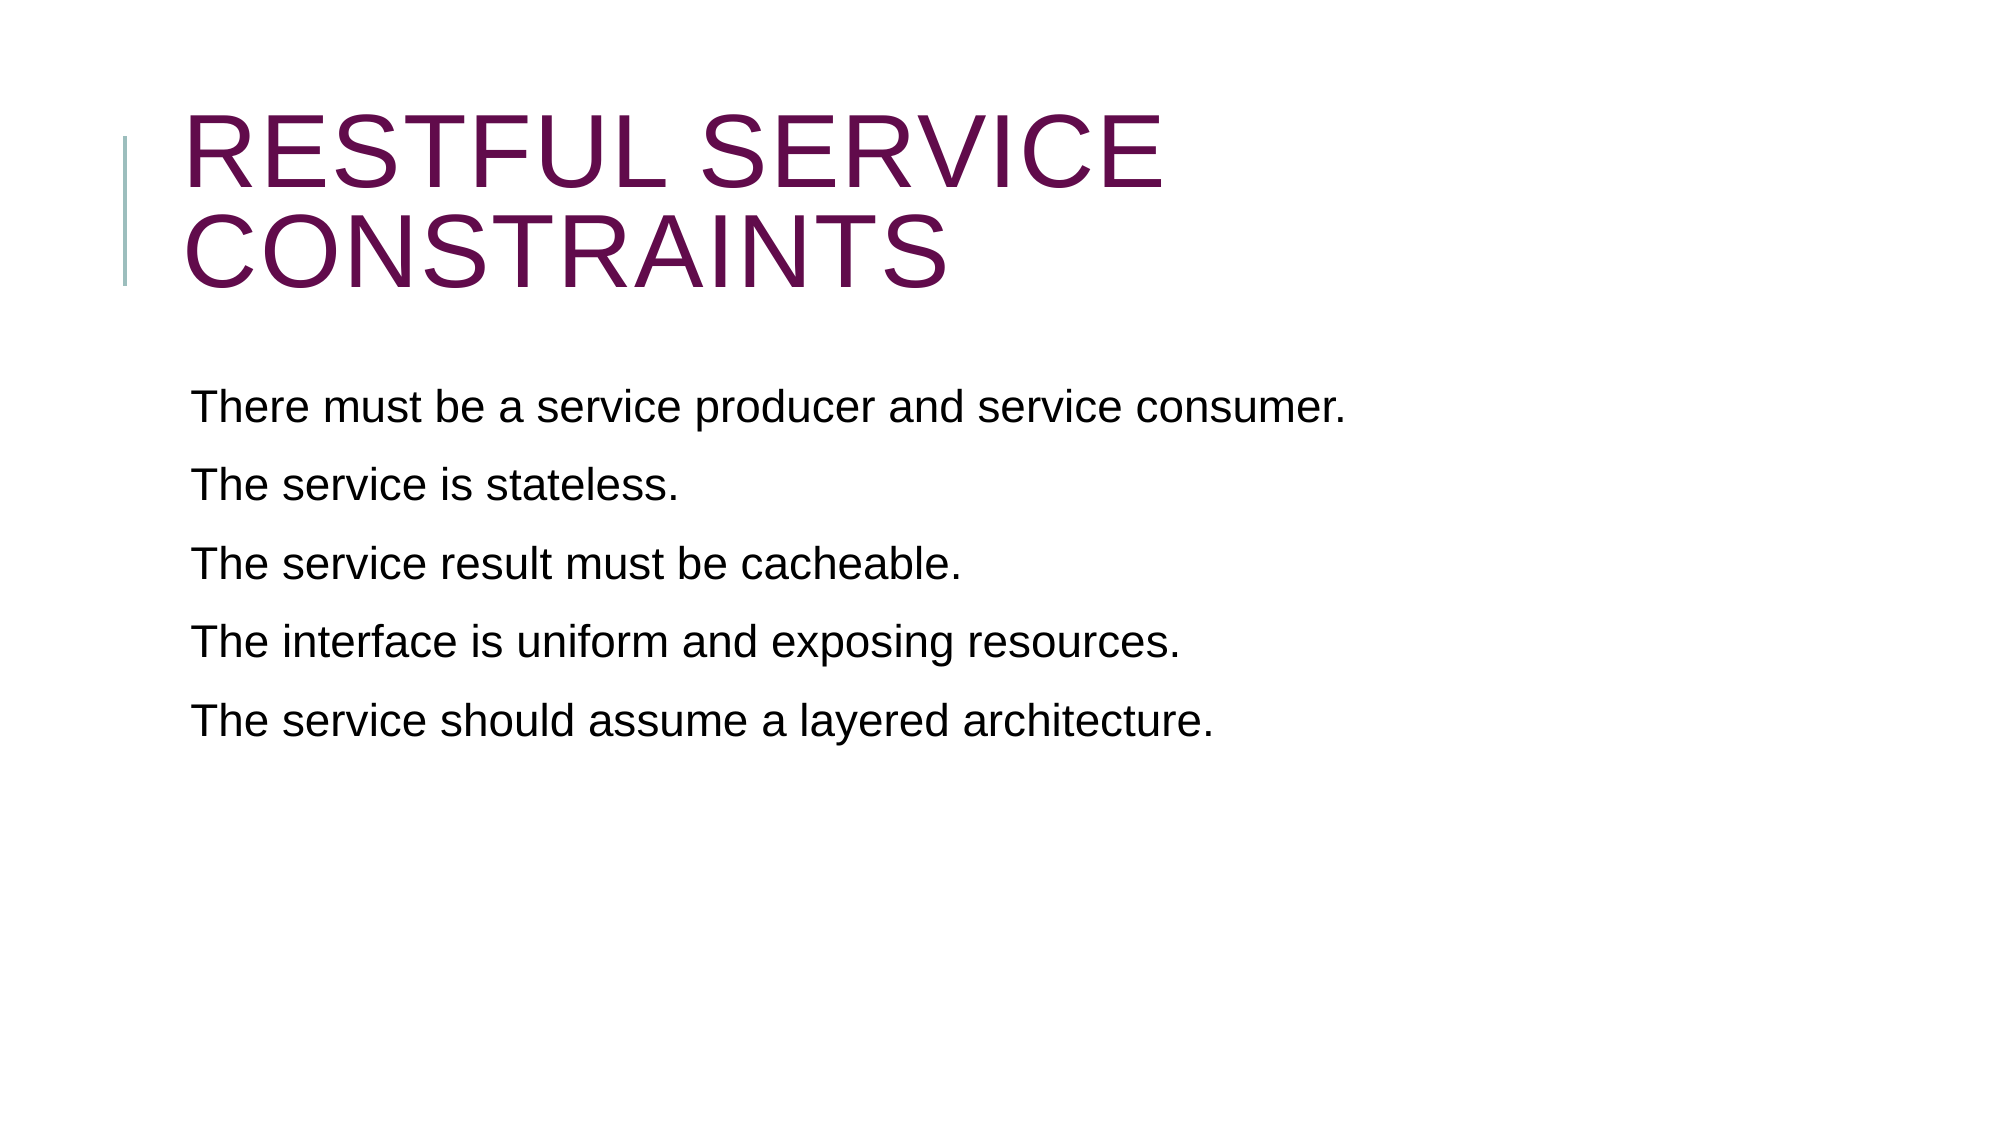

# RESTful Service Constraints
There must be a service producer and service consumer.
The service is stateless.
The service result must be cacheable.
The interface is uniform and exposing resources.
The service should assume a layered architecture.